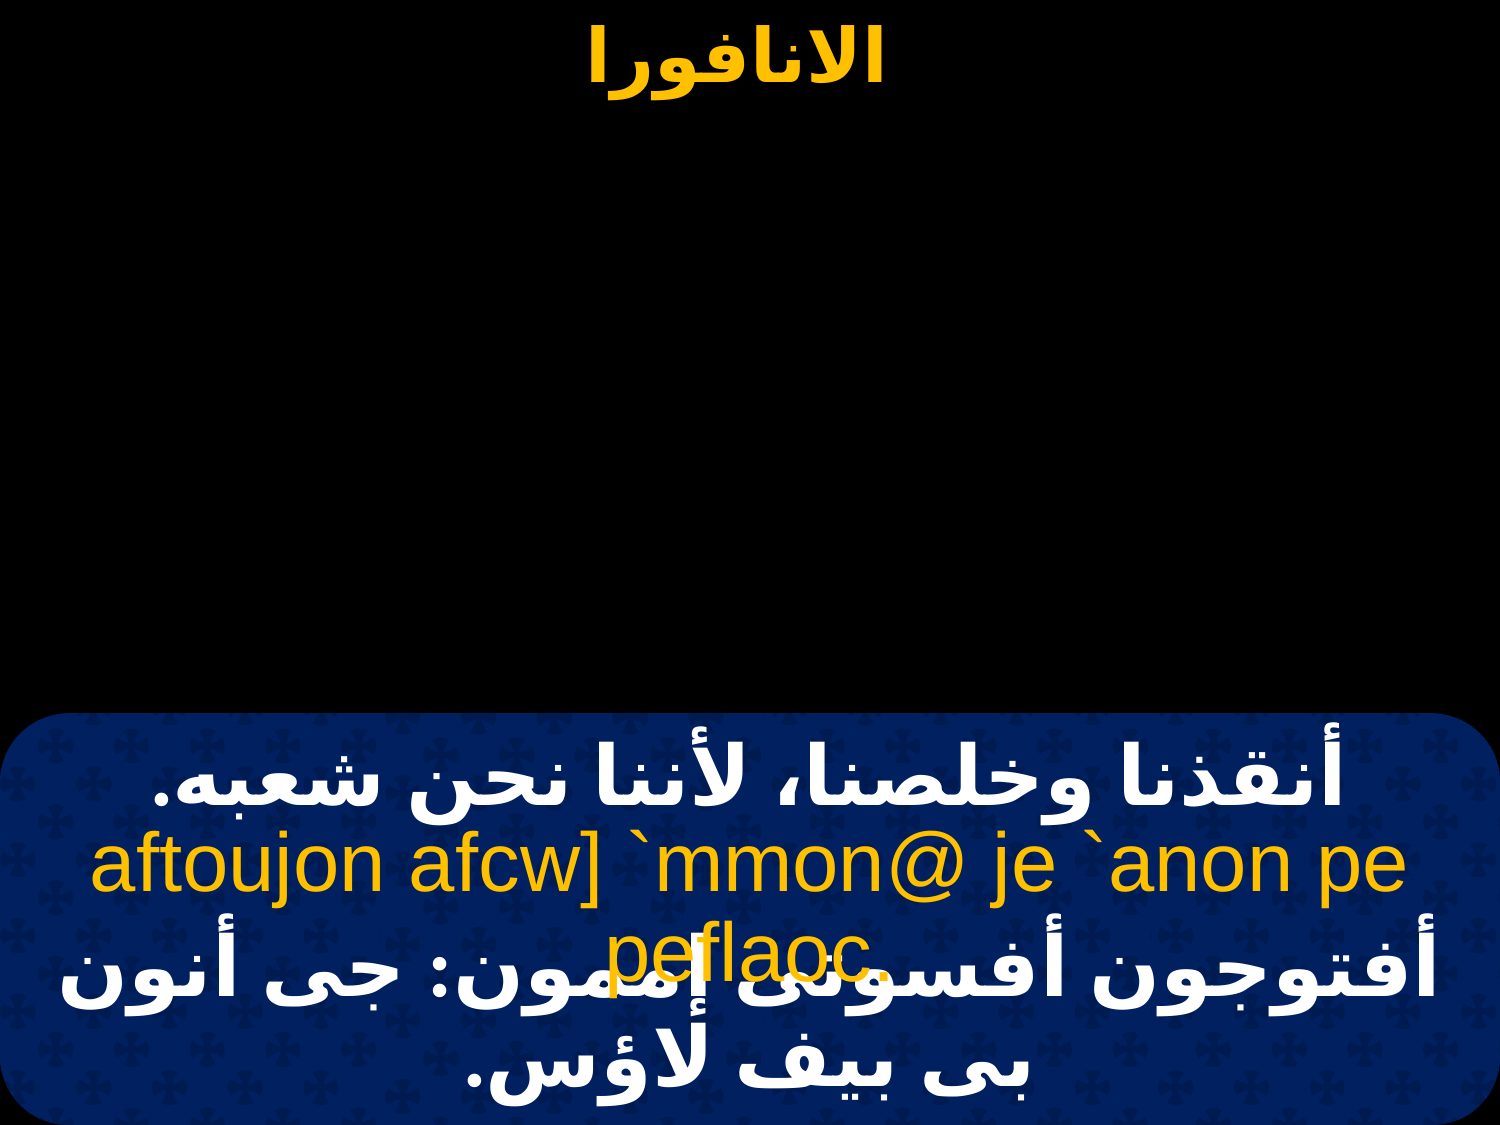

# أنقذنا وخلصنا، لأننا نحن شعبه.
aftoujon afcw] `mmon@ je `anon pe peflaoc.
أفتوجون أفسوتى إممون: جى أنون بى بيف لاؤس.